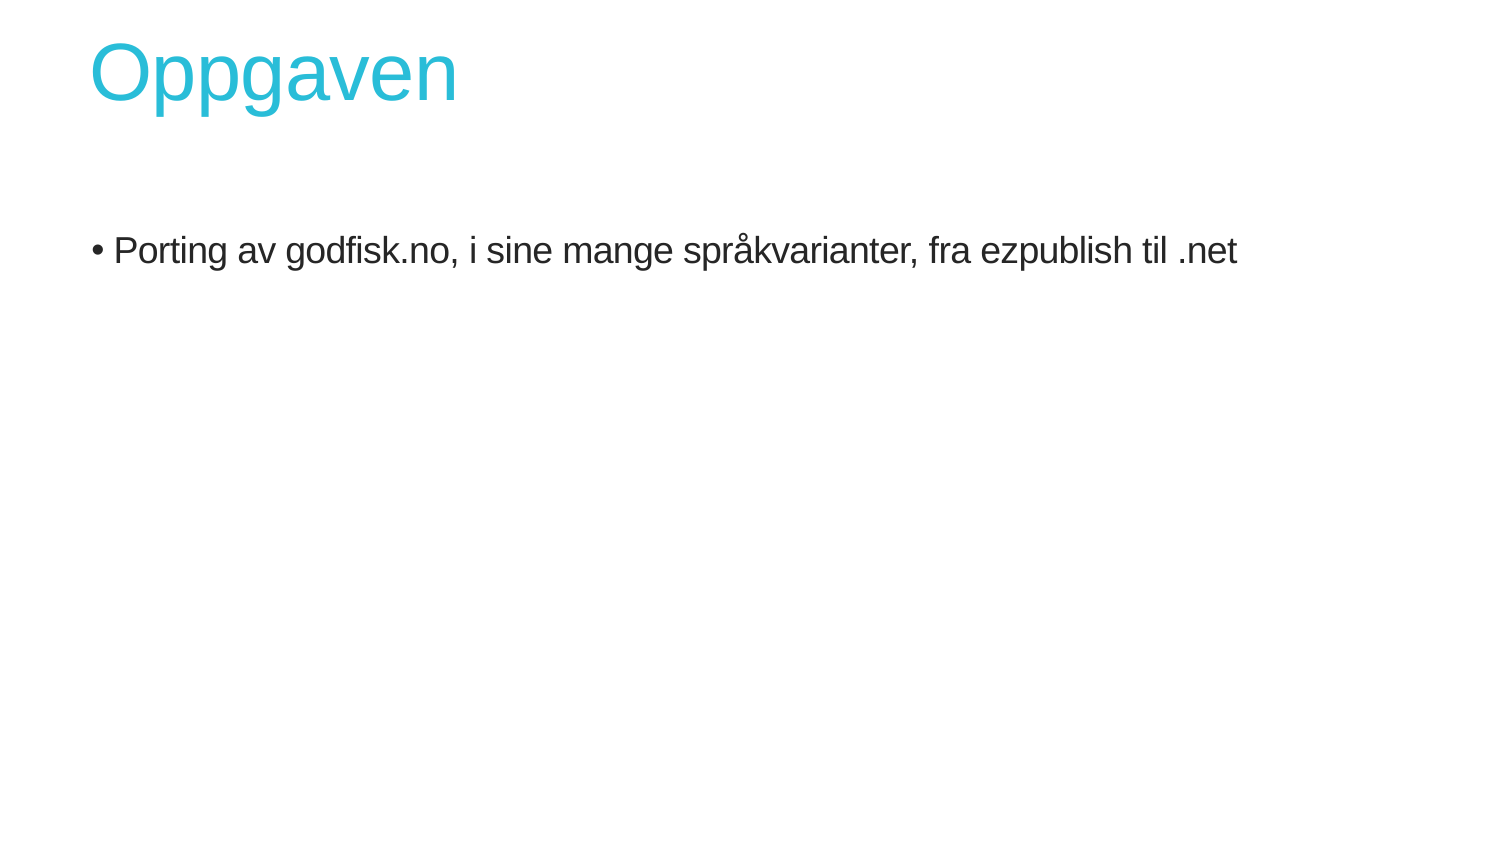

# Oppgaven
Porting av godfisk.no, i sine mange språkvarianter, fra ezpublish til .net